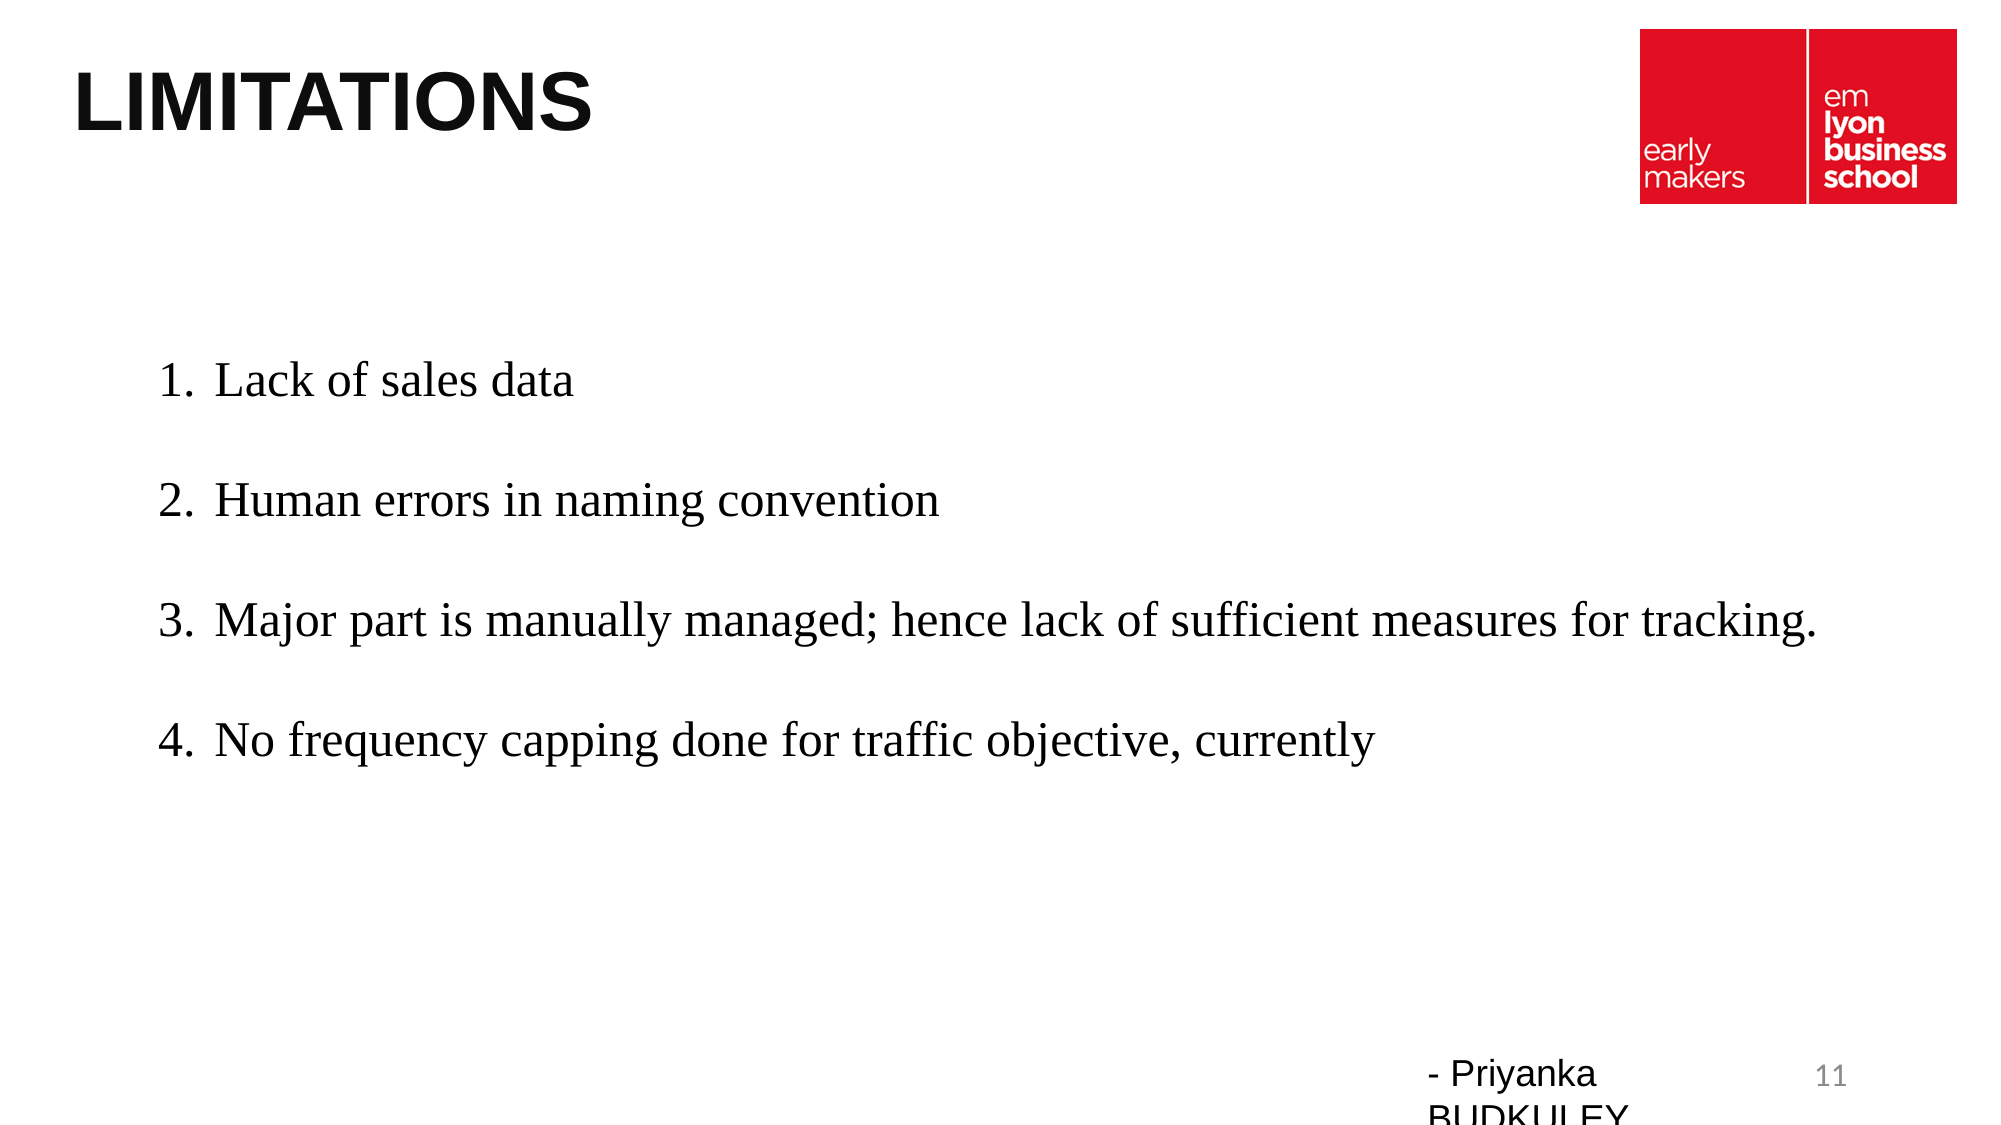

Limitations
Lack of sales data
Human errors in naming convention
Major part is manually managed; hence lack of sufficient measures for tracking.
No frequency capping done for traffic objective, currently
11